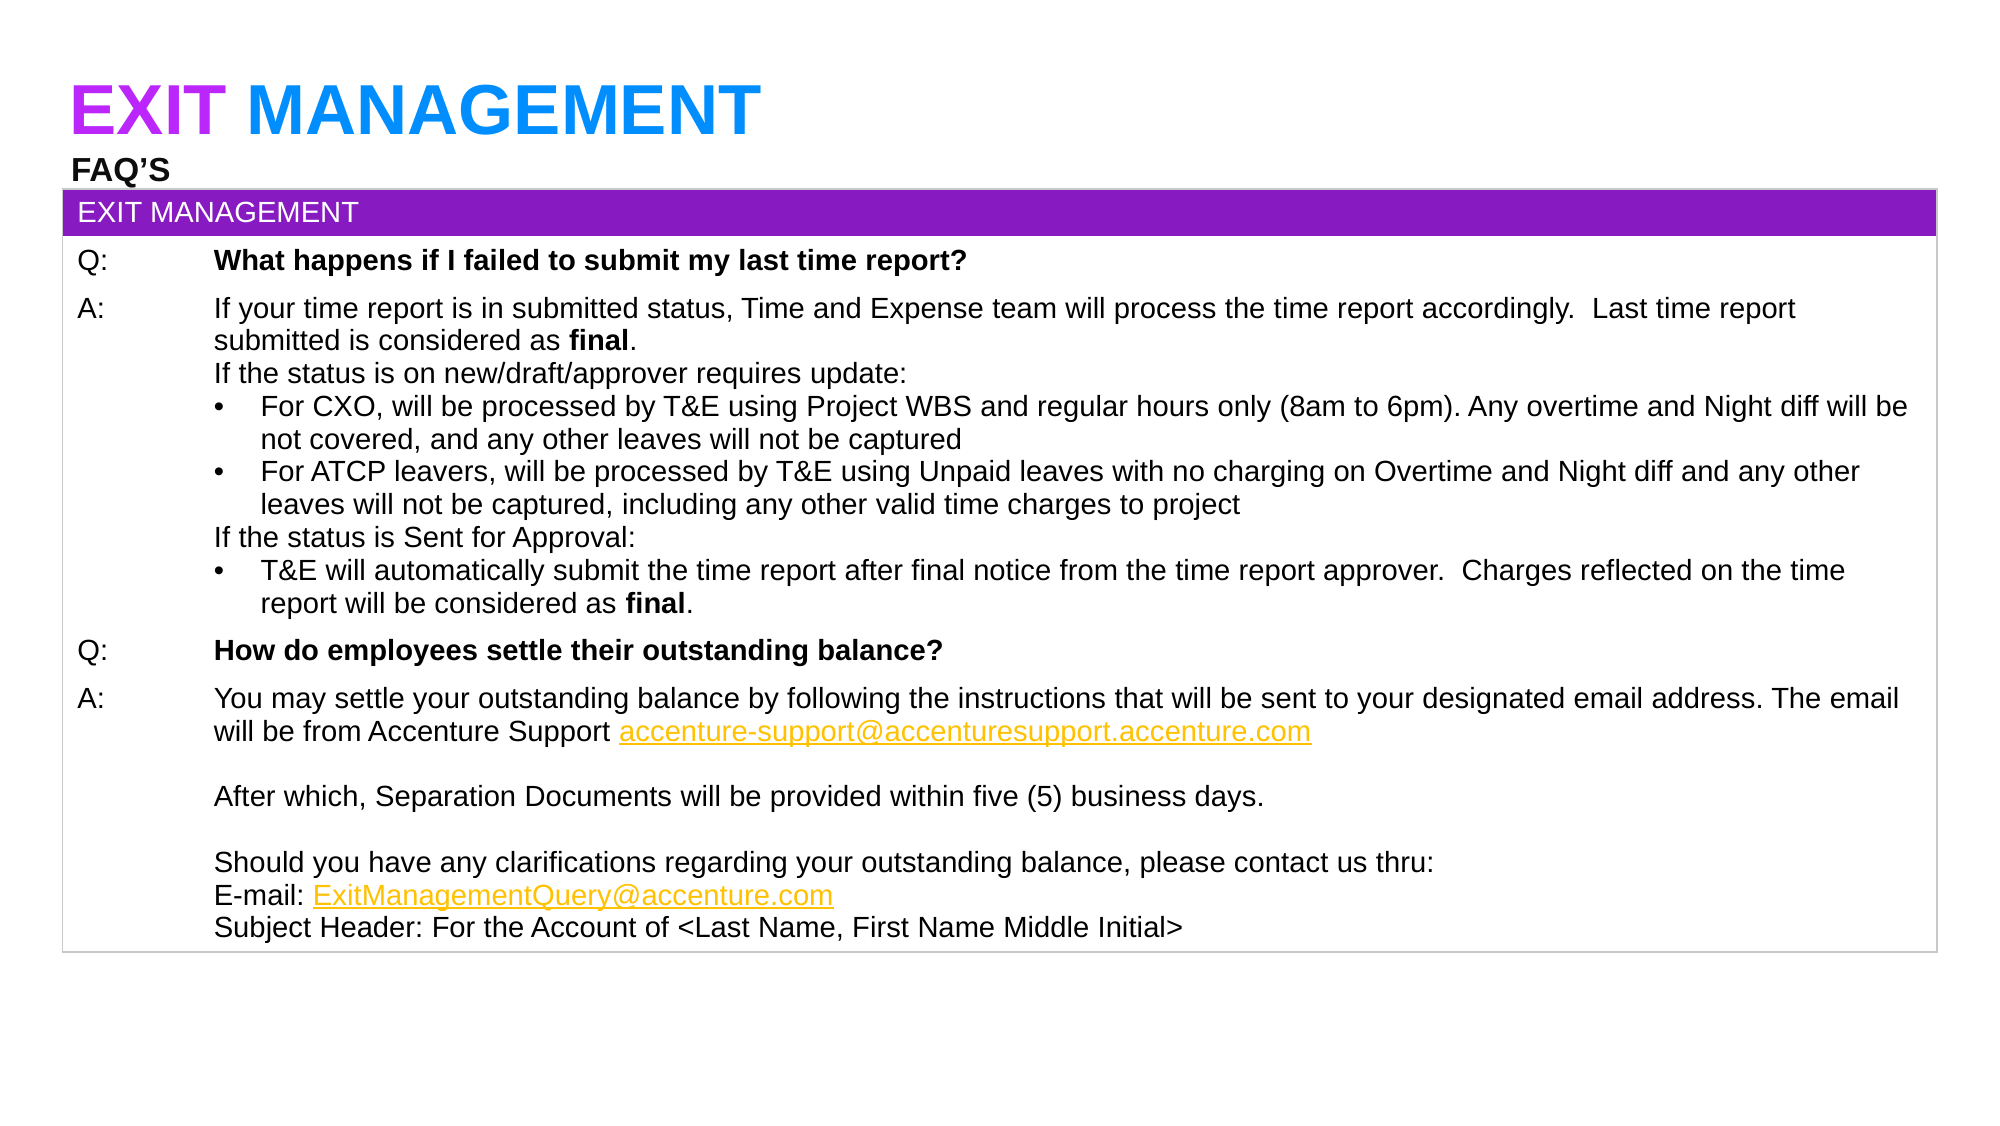

# Exit Management
FAQ’s
| EXIT MANAGEMENT |  |
| --- | --- |
| Q: | What happens if I failed to submit my last time report? |
| A: | If your time report is in submitted status, Time and Expense team will process the time report accordingly.  Last time report submitted is considered as final. If the status is on new/draft/approver requires update: For CXO, will be processed by T&E using Project WBS and regular hours only (8am to 6pm). Any overtime and Night diff will be not covered, and any other leaves will not be captured For ATCP leavers, will be processed by T&E using Unpaid leaves with no charging on Overtime and Night diff and any other leaves will not be captured, including any other valid time charges to project If the status is Sent for Approval: T&E will automatically submit the time report after final notice from the time report approver.  Charges reflected on the time report will be considered as final. |
| Q: | How do employees settle their outstanding balance? |
| A: | You may settle your outstanding balance by following the instructions that will be sent to your designated email address. The email will be from Accenture Support accenture-support@accenturesupport.accenture.com After which, Separation Documents will be provided within five (5) business days. Should you have any clarifications regarding your outstanding balance, please contact us thru: E-mail: ExitManagementQuery@accenture.com Subject Header: For the Account of <Last Name, First Name Middle Initial> |